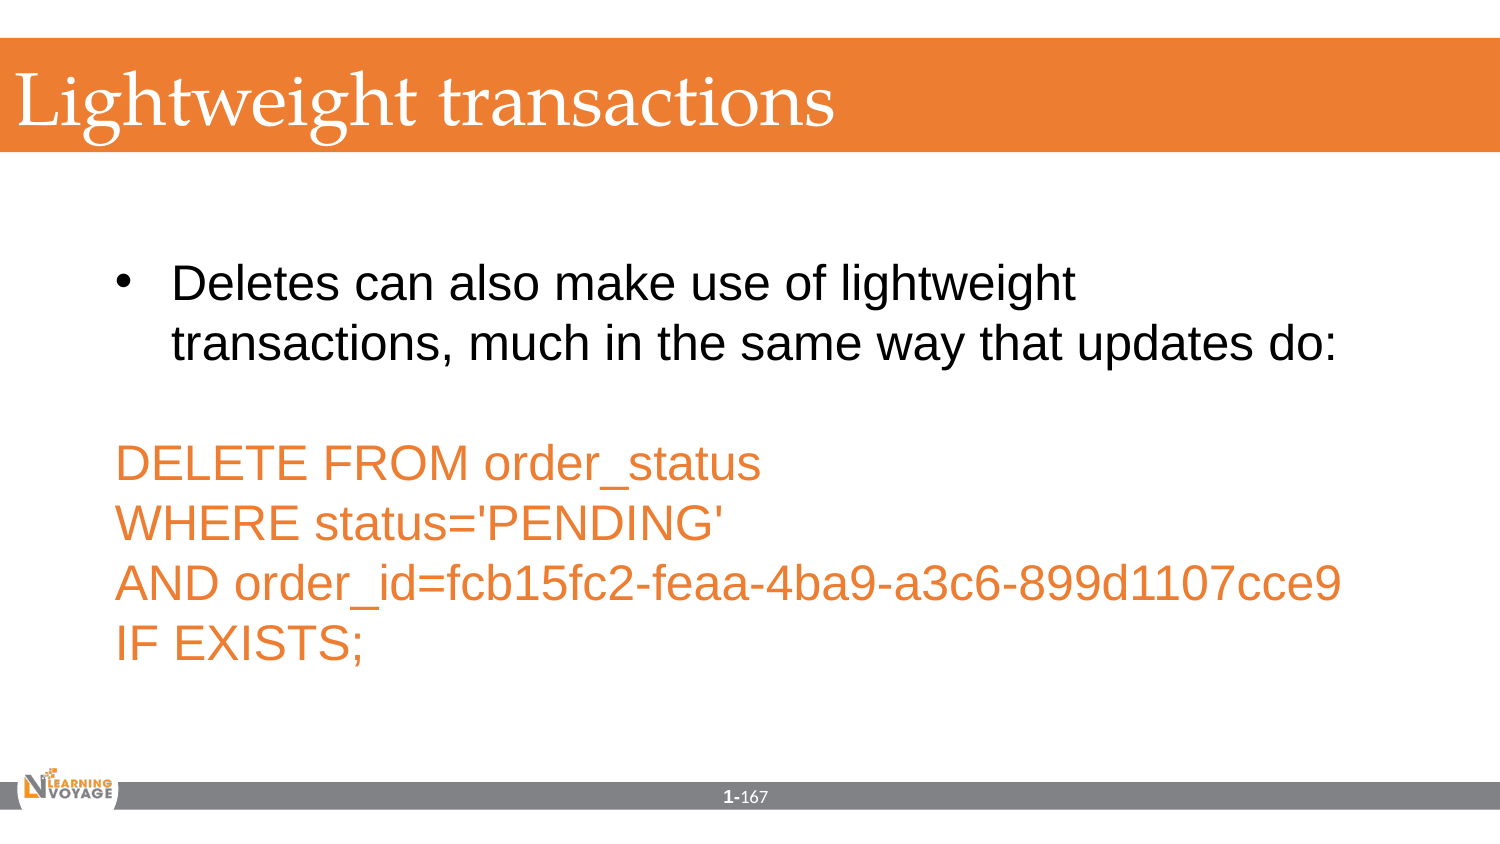

Lightweight transactions
Deletes can also make use of lightweight transactions, much in the same way that updates do:

DELETE FROM order_status
WHERE status='PENDING'
AND order_id=fcb15fc2-feaa-4ba9-a3c6-899d1107cce9
IF EXISTS;
1-167